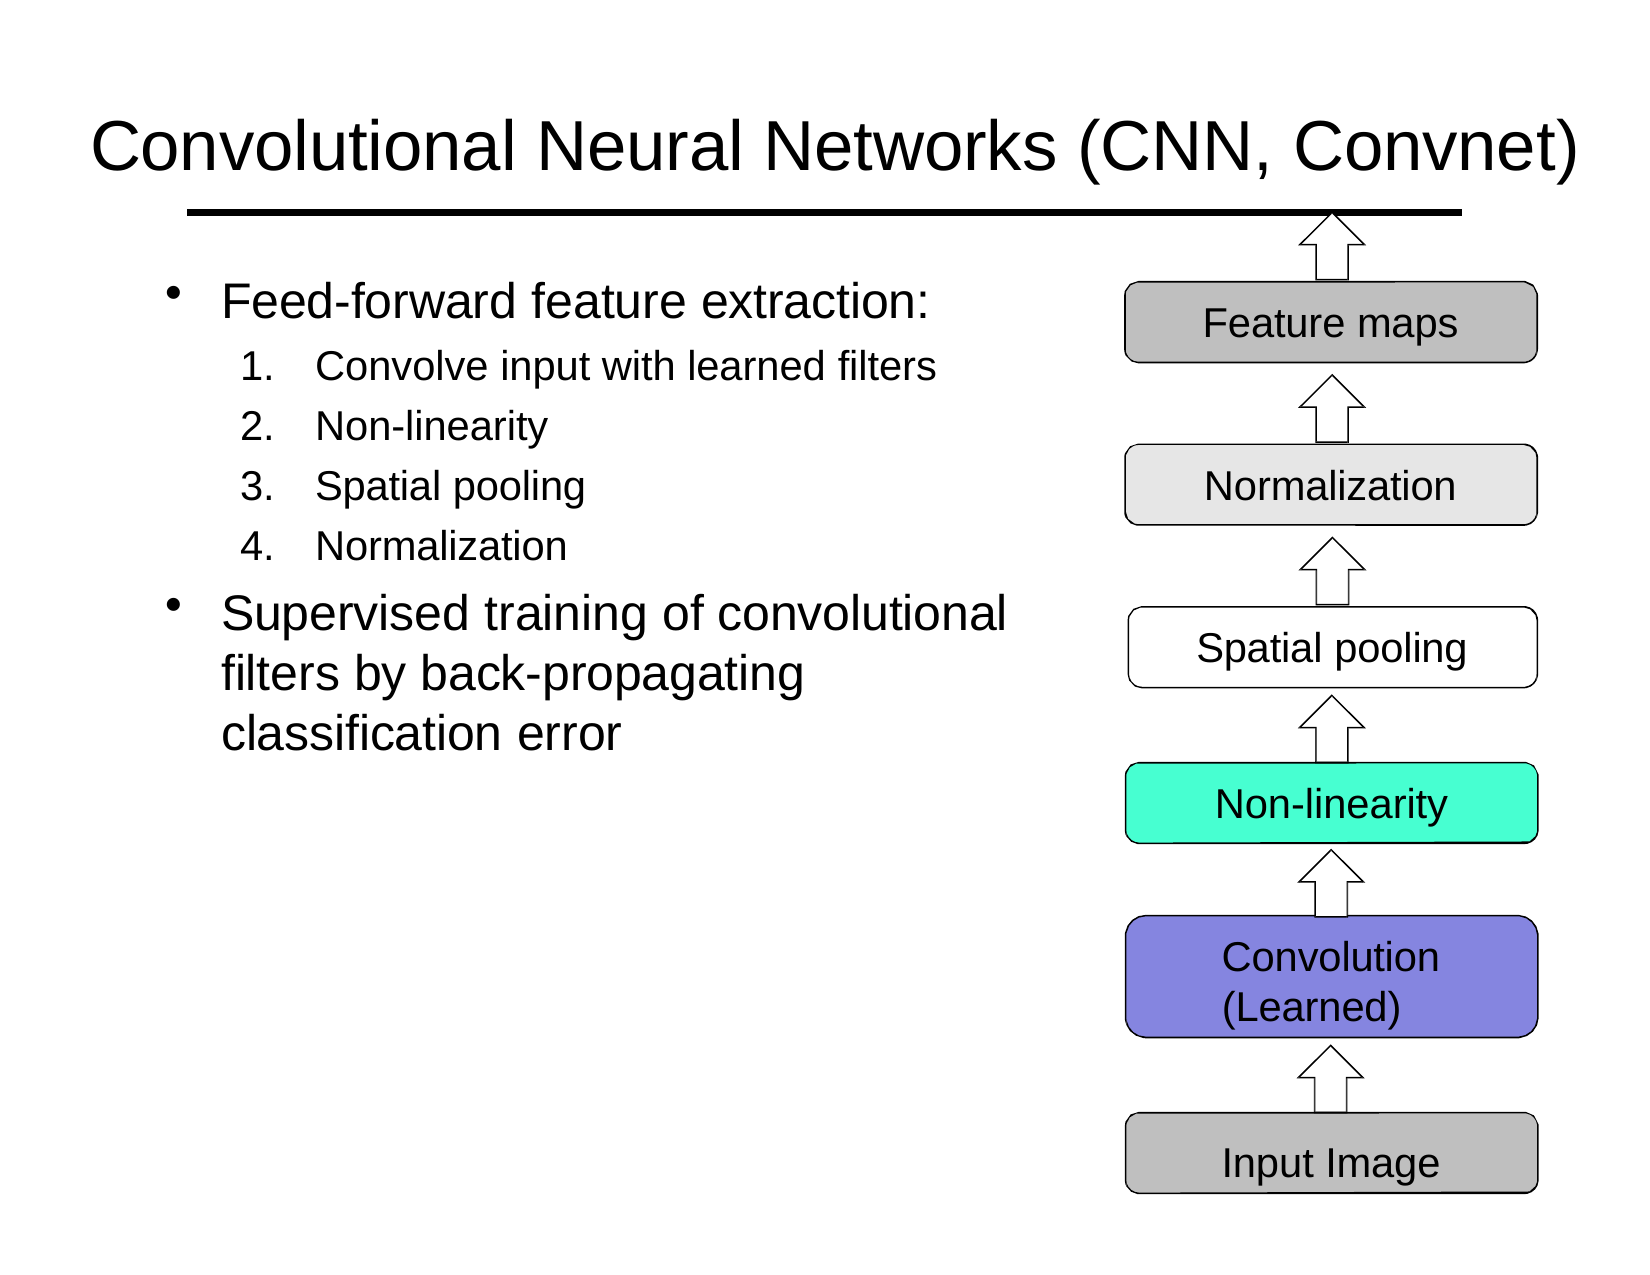

# Convolutional Neural Networks (CNN, Convnet)

Feed-forward feature extraction:

Feature maps
Convolve input with learned filters
Non-linearity
Spatial pooling
Normalization

Normalization

Supervised training of convolutional filters by back-propagating classification error

Spatial pooling

Non-linearity

Convolution (Learned)

Input Image